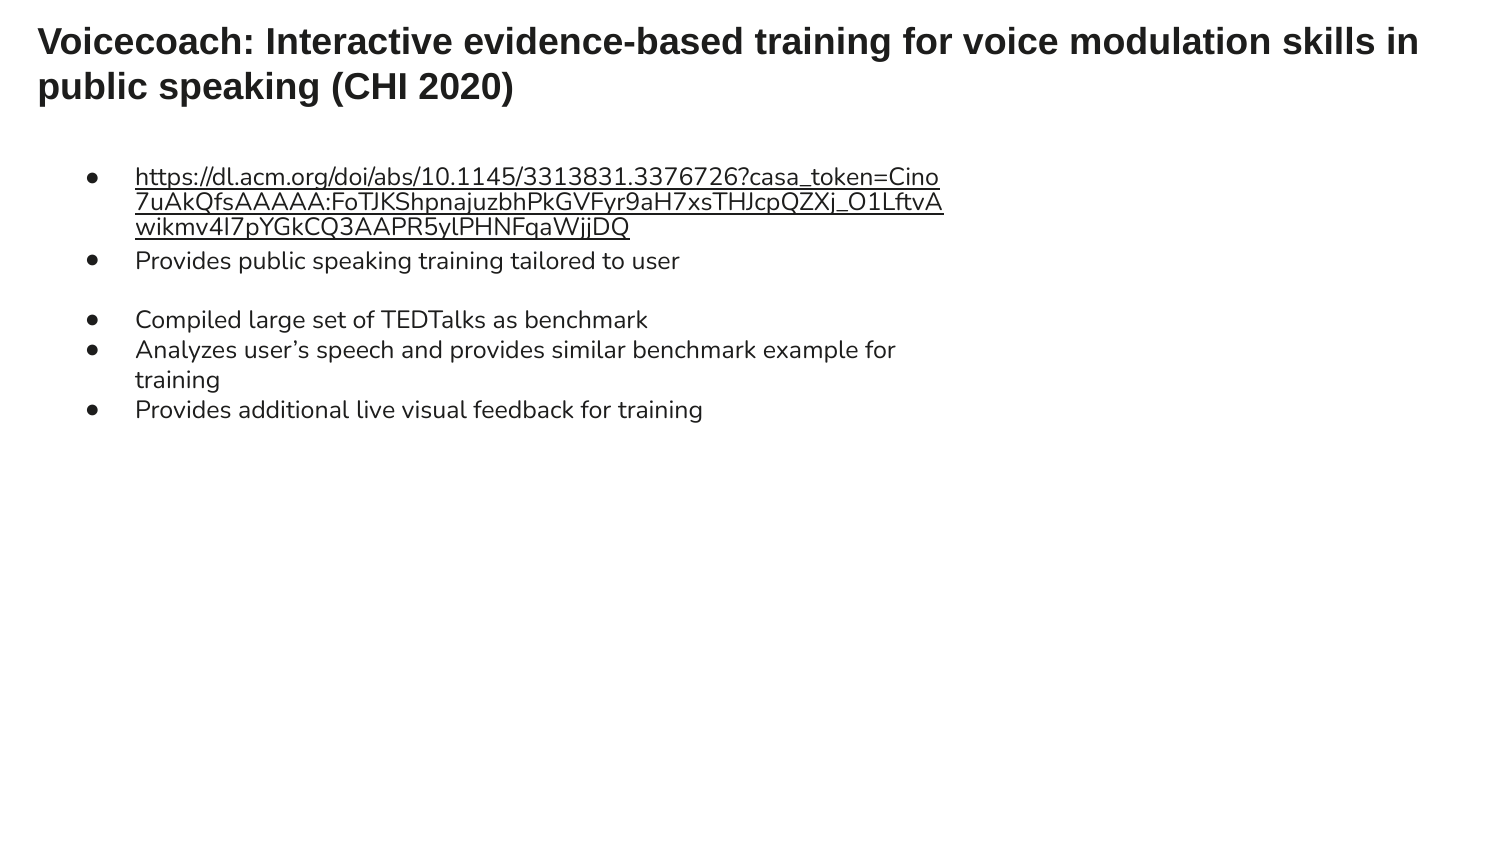

# Voicecoach: Interactive evidence-based training for voice modulation skills in public speaking (CHI 2020)
https://dl.acm.org/doi/abs/10.1145/3313831.3376726?casa_token=Cino7uAkQfsAAAAA:FoTJKShpnajuzbhPkGVFyr9aH7xsTHJcpQZXj_O1LftvAwikmv4I7pYGkCQ3AAPR5ylPHNFqaWjjDQ
Provides public speaking training tailored to user

Compiled large set of TEDTalks as benchmark
Analyzes user’s speech and provides similar benchmark example for training
Provides additional live visual feedback for training